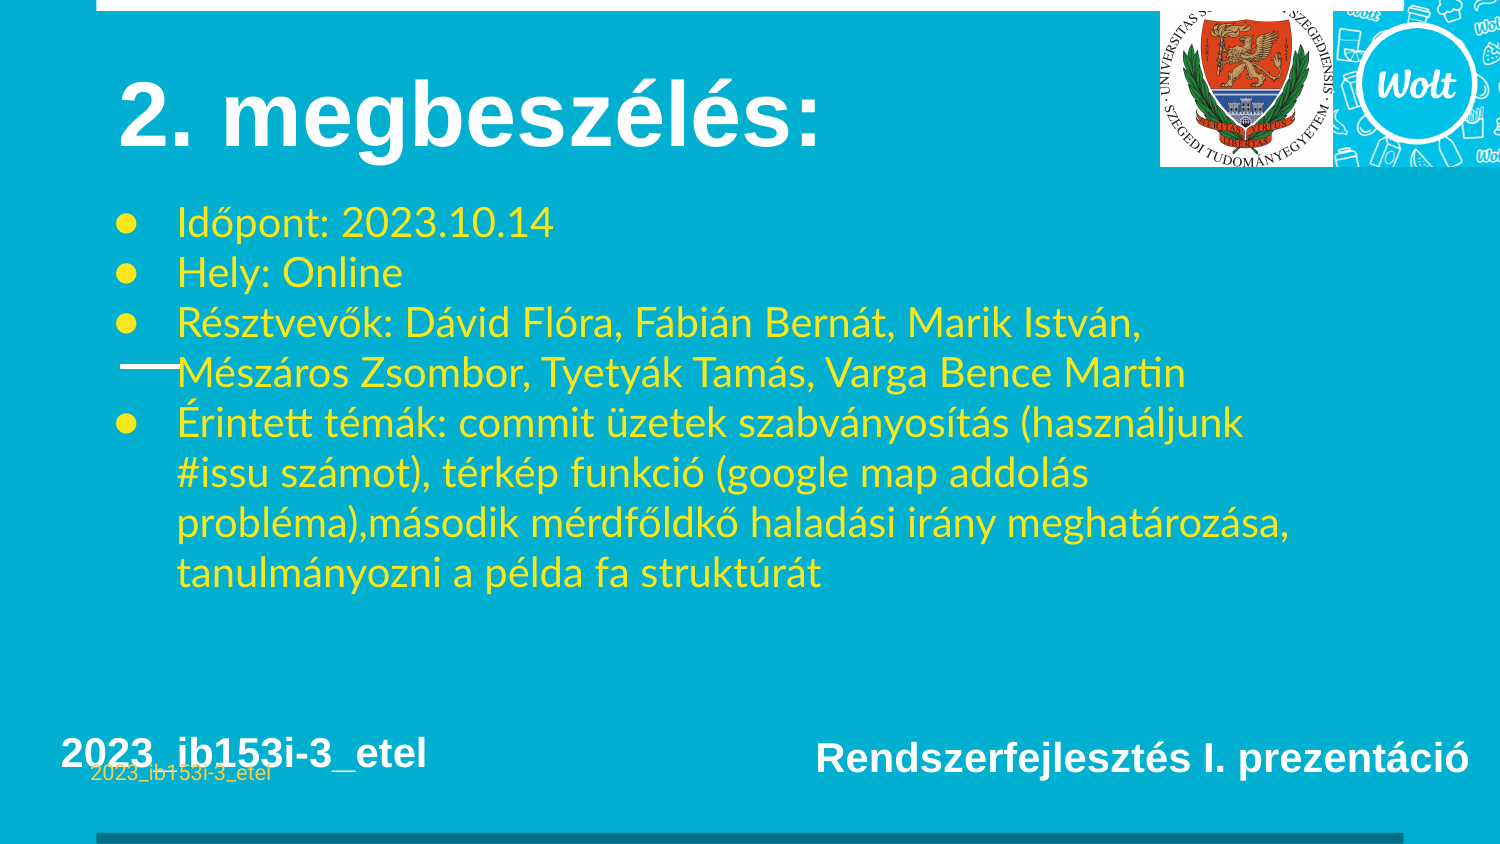

# 2. megbeszélés:
Időpont: 2023.10.14
Hely: Online
Résztvevők: Dávid Flóra, Fábián Bernát, Marik István, Mészáros Zsombor, Tyetyák Tamás, Varga Bence Martin
Érintett témák: commit üzetek szabványosítás (használjunk #issu számot), térkép funkció (google map addolás probléma),második mérdfőldkő haladási irány meghatározása, tanulmányozni a példa fa struktúrát